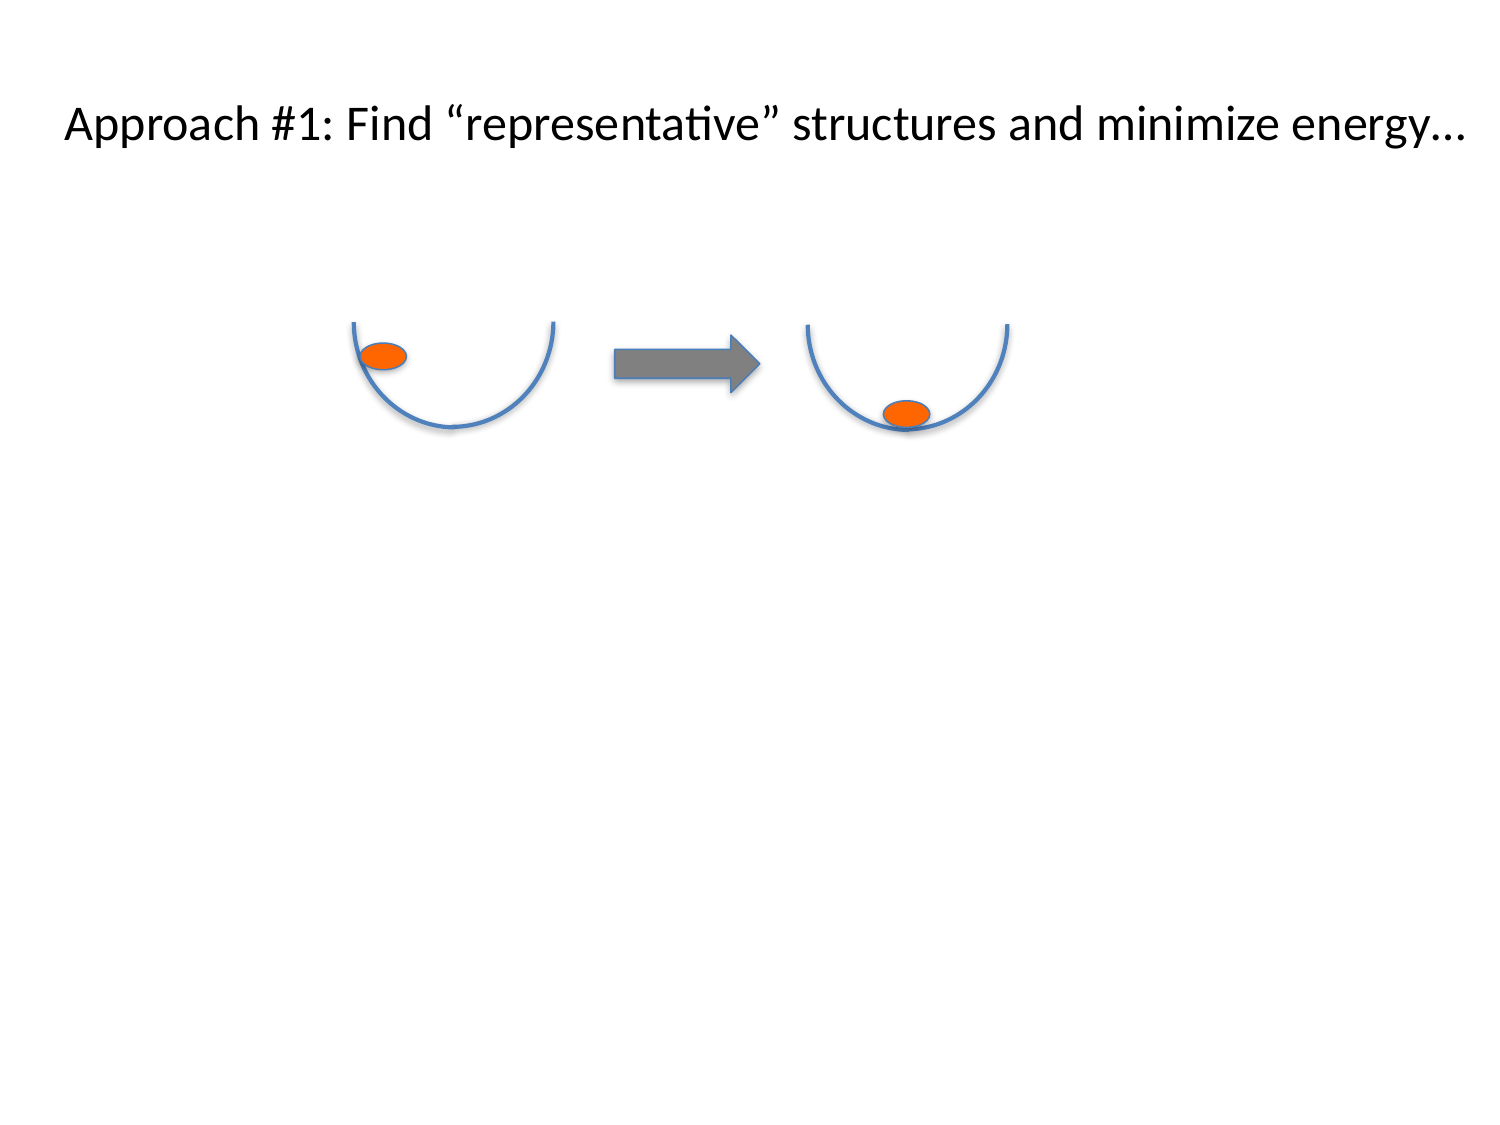

Approach #1: Find “representative” structures and minimize energy…